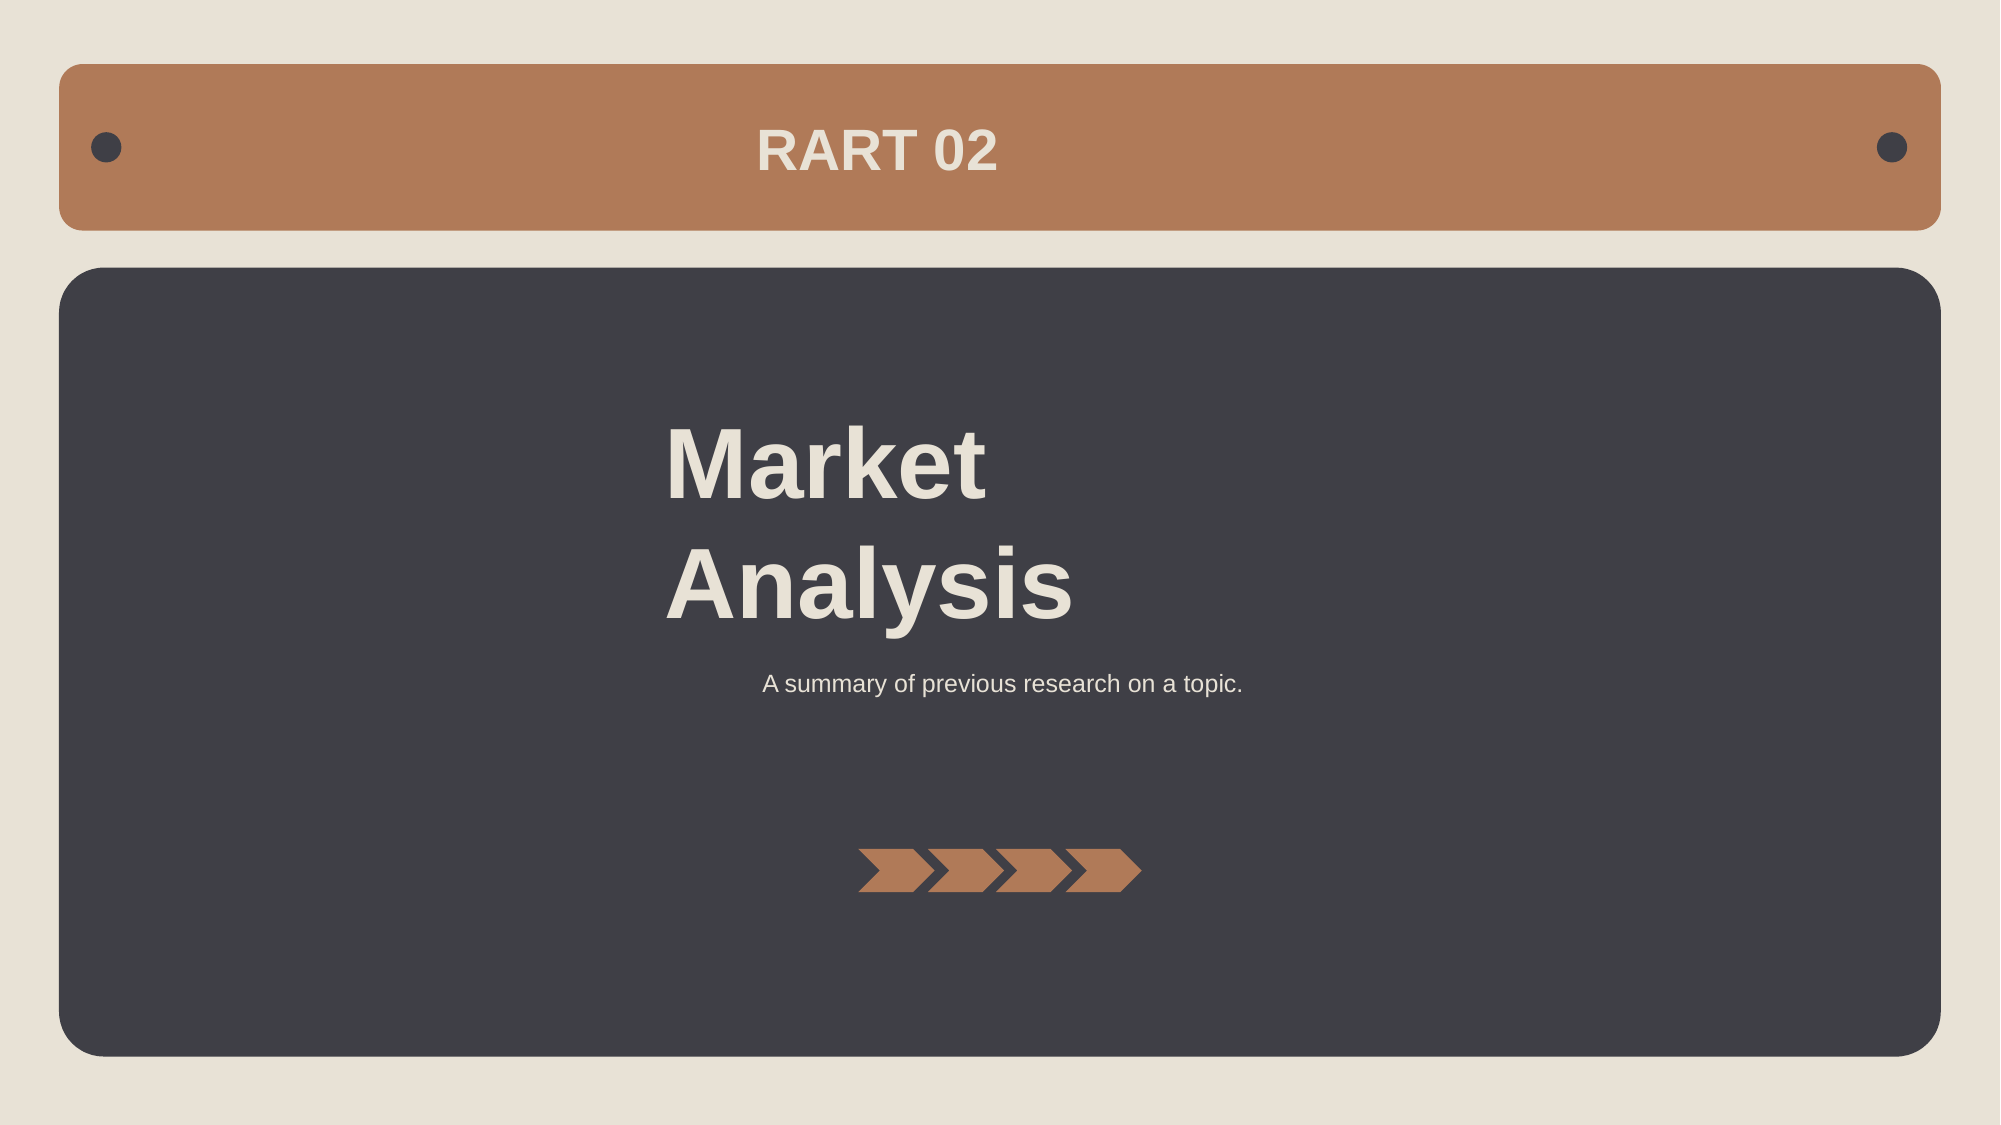

RART 02

Market
Analysis
 A summary of previous research on a topic.